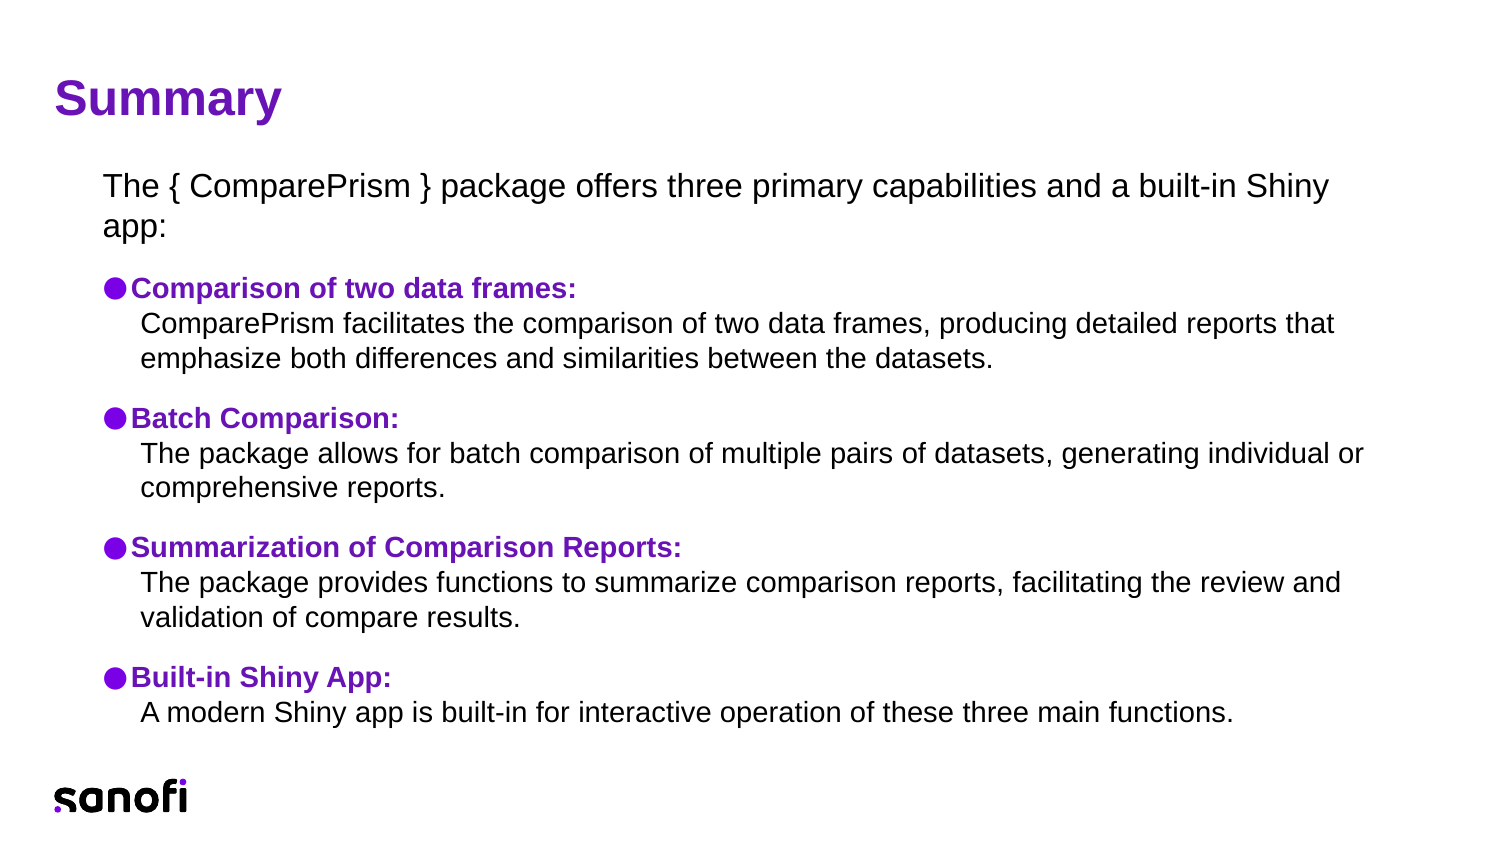

# Summary
The { ComparePrism } package offers three primary capabilities and a built-in Shiny app:

Comparison of two data frames:
ComparePrism facilitates the comparison of two data frames, producing detailed reports that emphasize both differences and similarities between the datasets.

Batch Comparison:
The package allows for batch comparison of multiple pairs of datasets, generating individual or comprehensive reports.

Summarization of Comparison Reports:
The package provides functions to summarize comparison reports, facilitating the review and validation of compare results.

Built-in Shiny App:
A modern Shiny app is built-in for interactive operation of these three main functions.